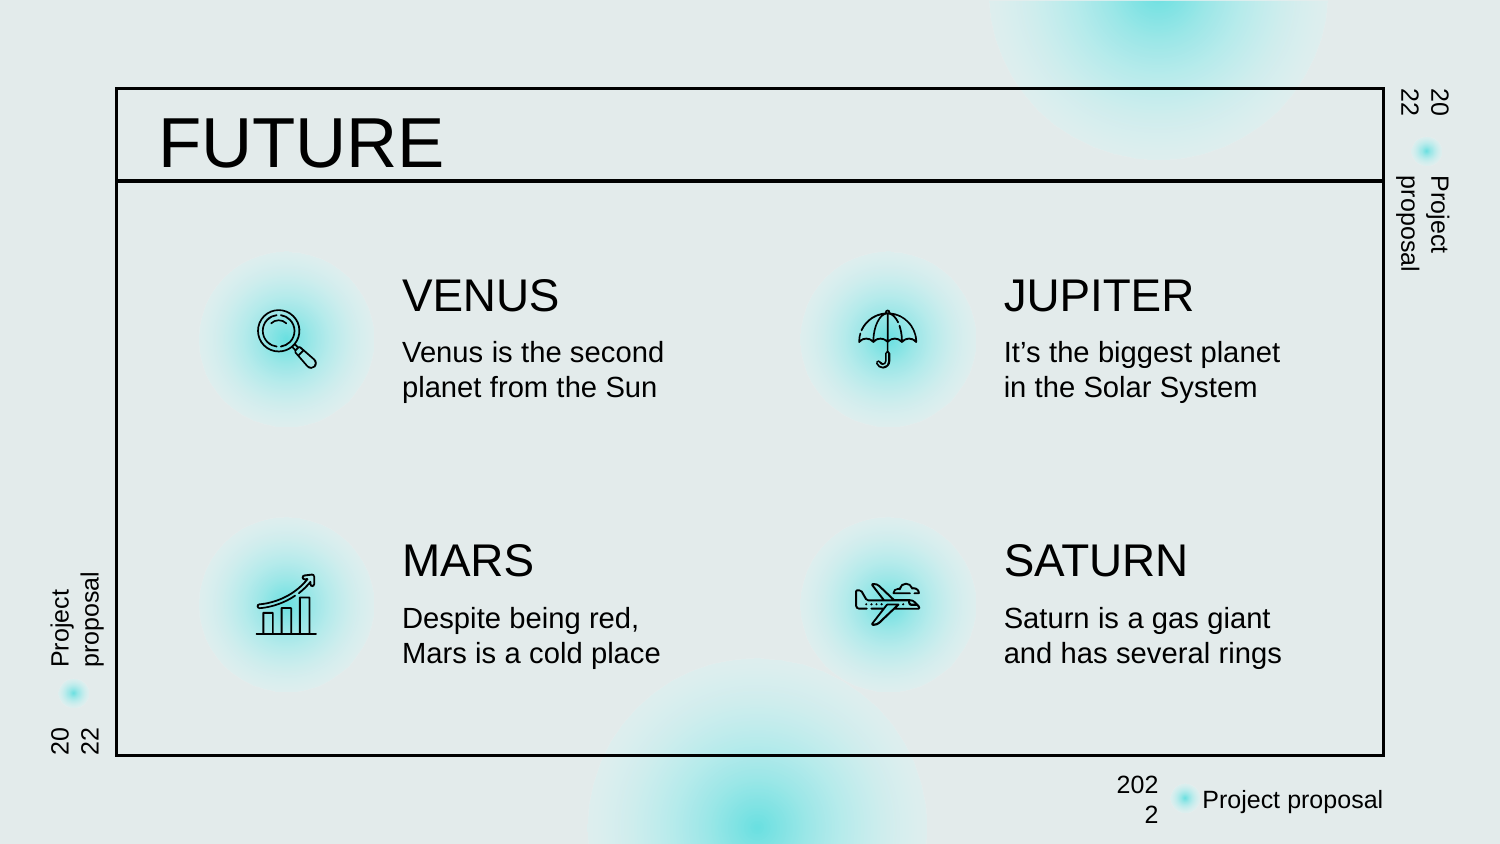

FUTURE
2022

Project proposal
# VENUS
JUPITER

Venus is the second planet from the Sun
It’s the biggest planet in the Solar System

MARS
SATURN
Project proposal

Despite being red, Mars is a cold place
Saturn is a gas giant and has several rings

2022
2022
Project proposal